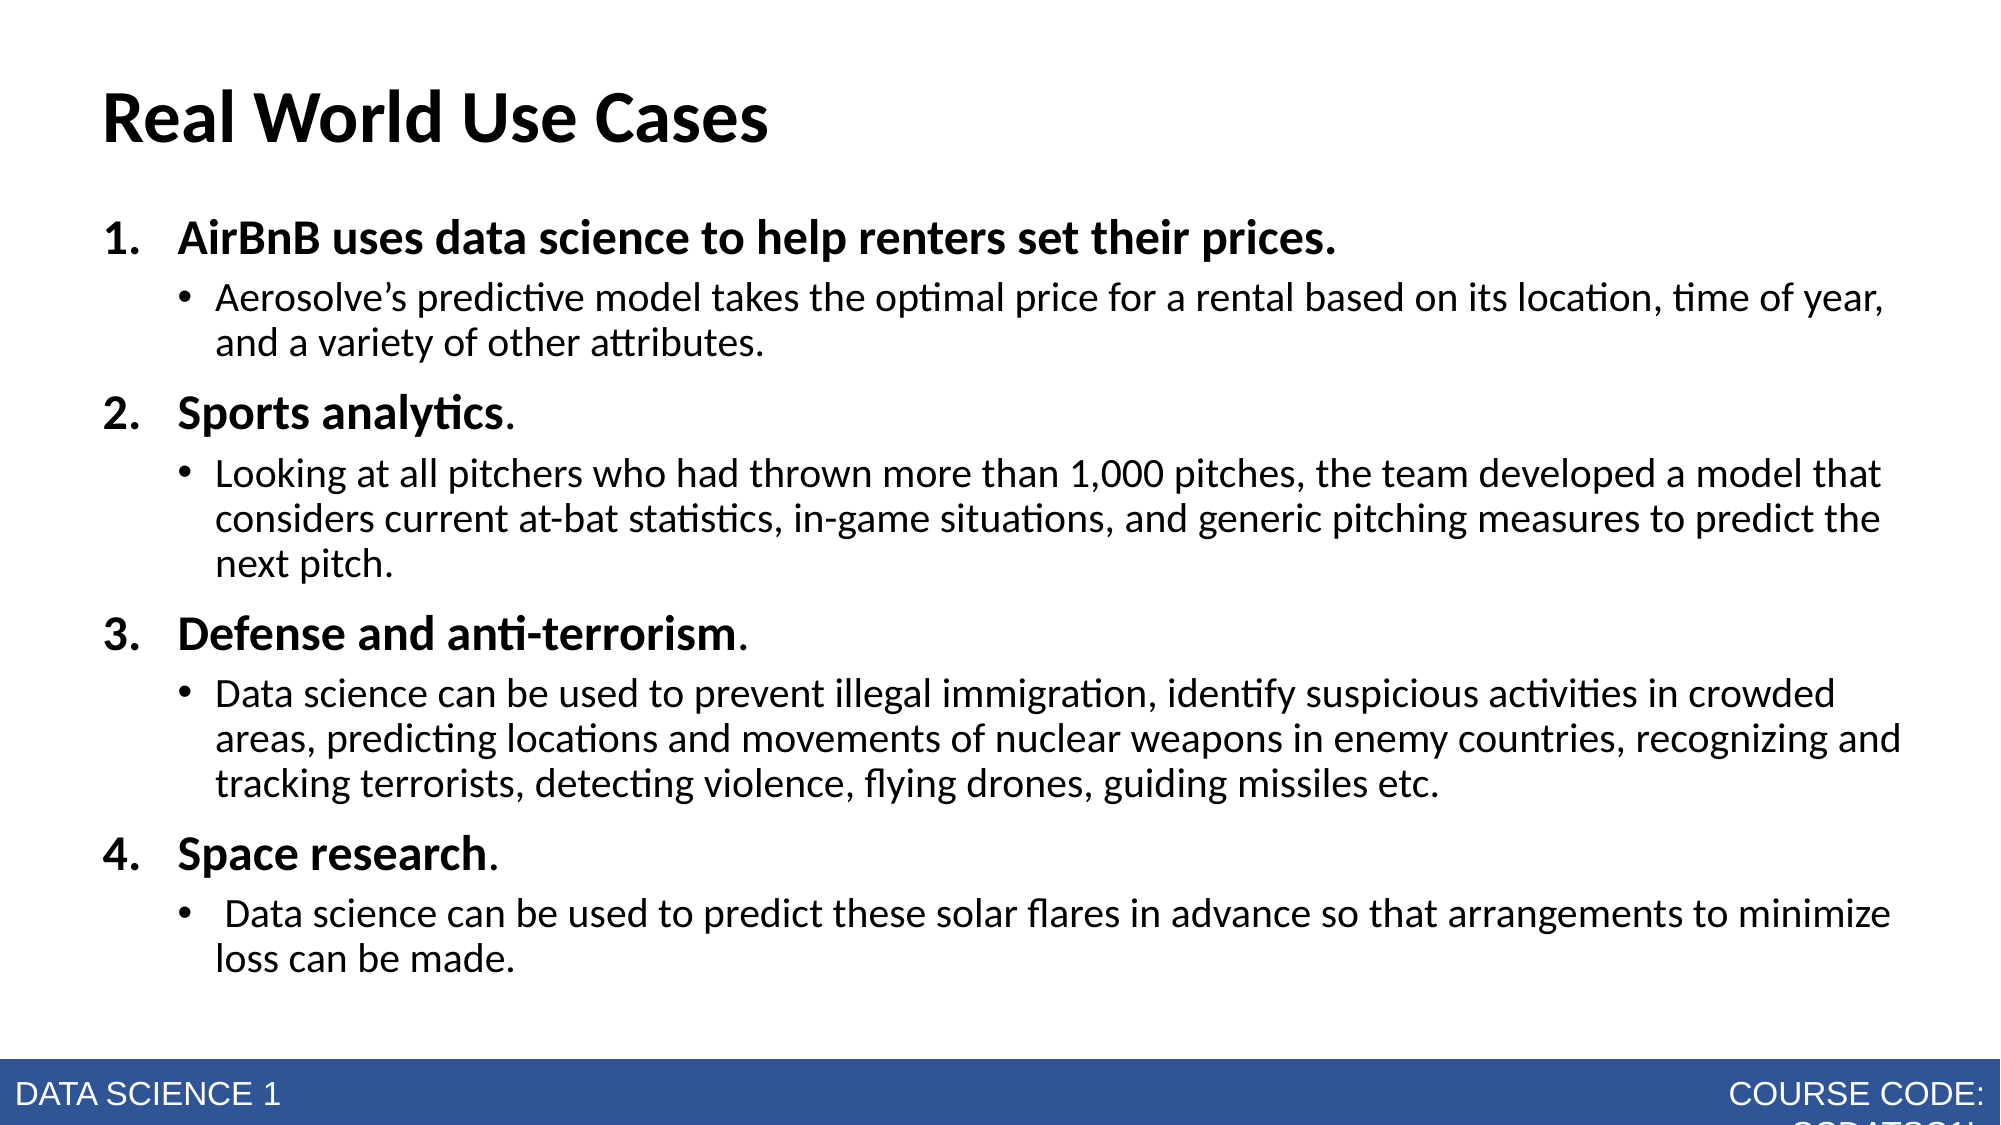

# Real World Use Cases
AirBnB uses data science to help renters set their prices.
Aerosolve’s predictive model takes the optimal price for a rental based on its location, time of year, and a variety of other attributes.
Sports analytics.
Looking at all pitchers who had thrown more than 1,000 pitches, the team developed a model that considers current at-bat statistics, in-game situations, and generic pitching measures to predict the next pitch.
Defense and anti-terrorism.
Data science can be used to prevent illegal immigration, identify suspicious activities in crowded areas, predicting locations and movements of nuclear weapons in enemy countries, recognizing and tracking terrorists, detecting violence, flying drones, guiding missiles etc.
Space research.
 Data science can be used to predict these solar flares in advance so that arrangements to minimize loss can be made.

Introduction to the Science of Data

Joseph Marvin R. Imperial
DATA SCIENCE 1
NU College of Computing and Information Technologies
COURSE CODE: CCDATSC1L